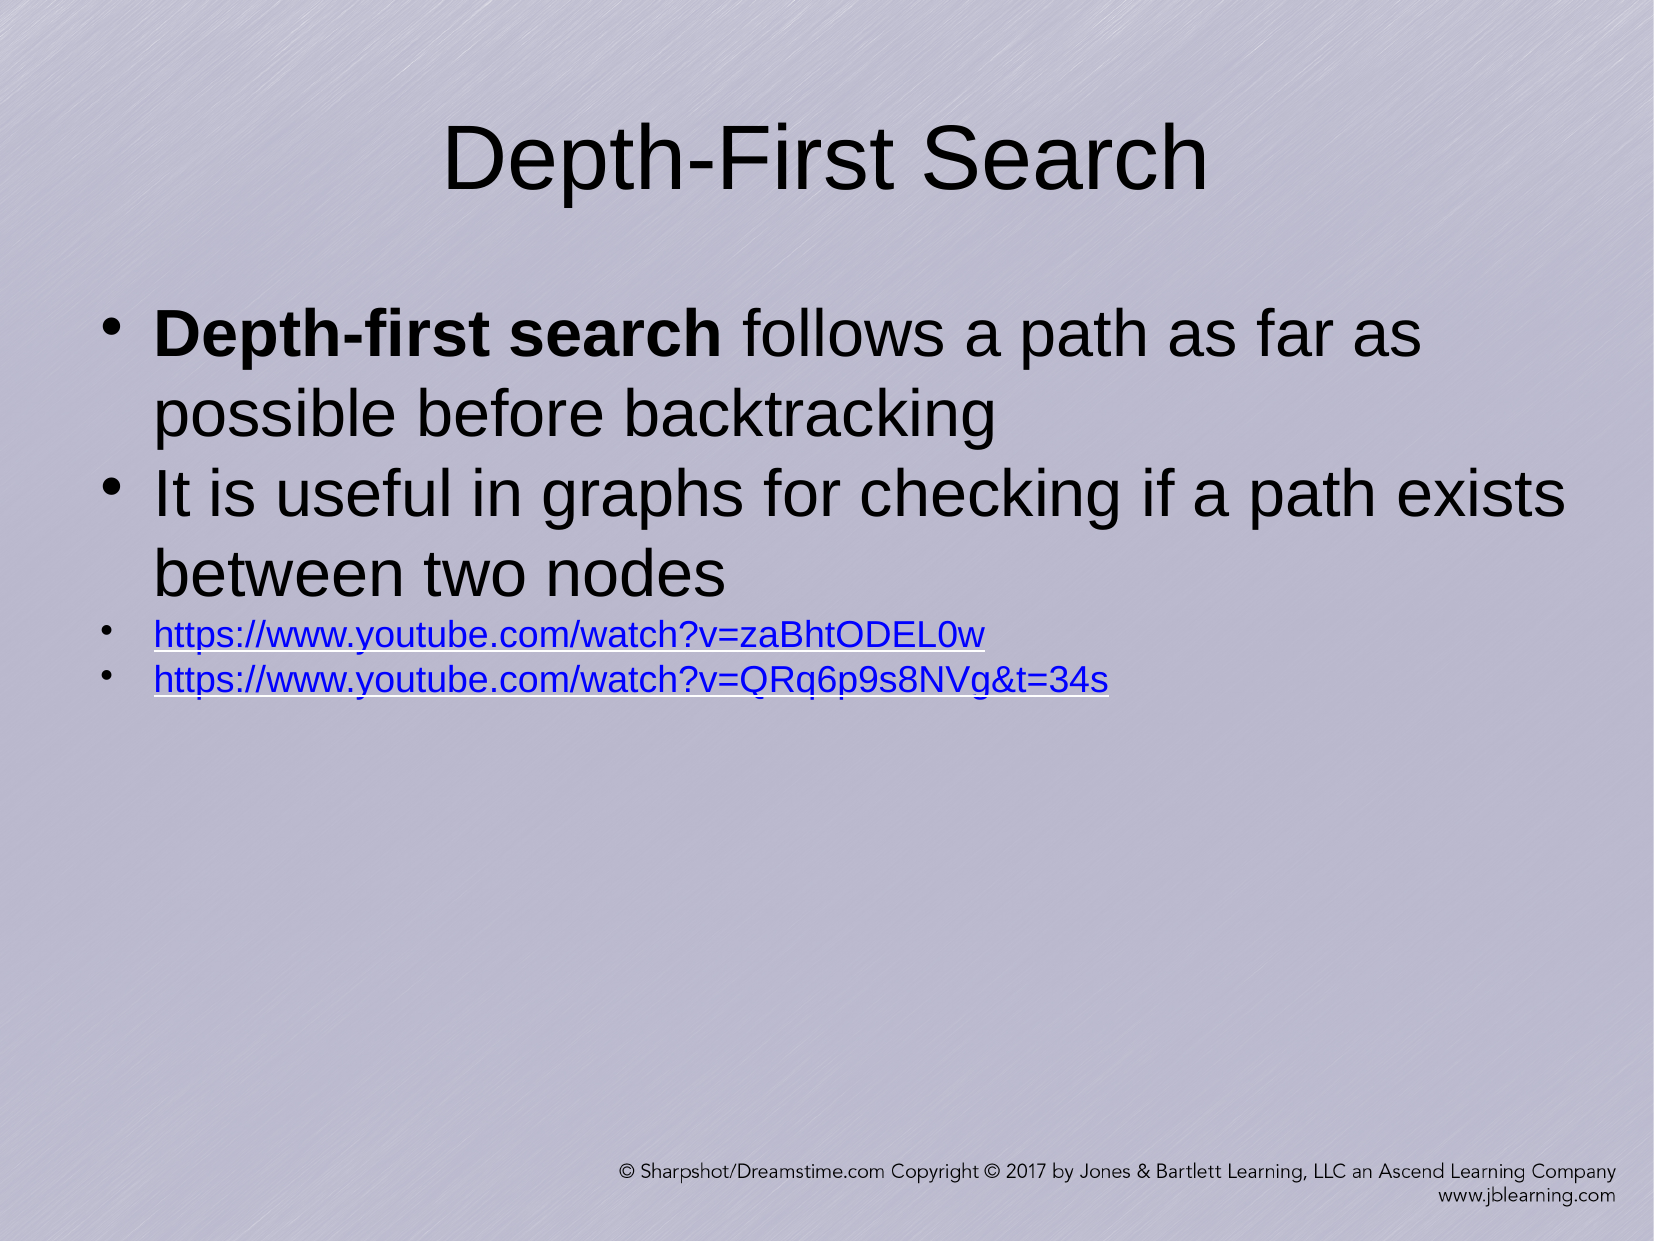

Depth-First Search
Depth-first search follows a path as far as possible before backtracking
It is useful in graphs for checking if a path exists between two nodes
https://www.youtube.com/watch?v=zaBhtODEL0w
https://www.youtube.com/watch?v=QRq6p9s8NVg&t=34s